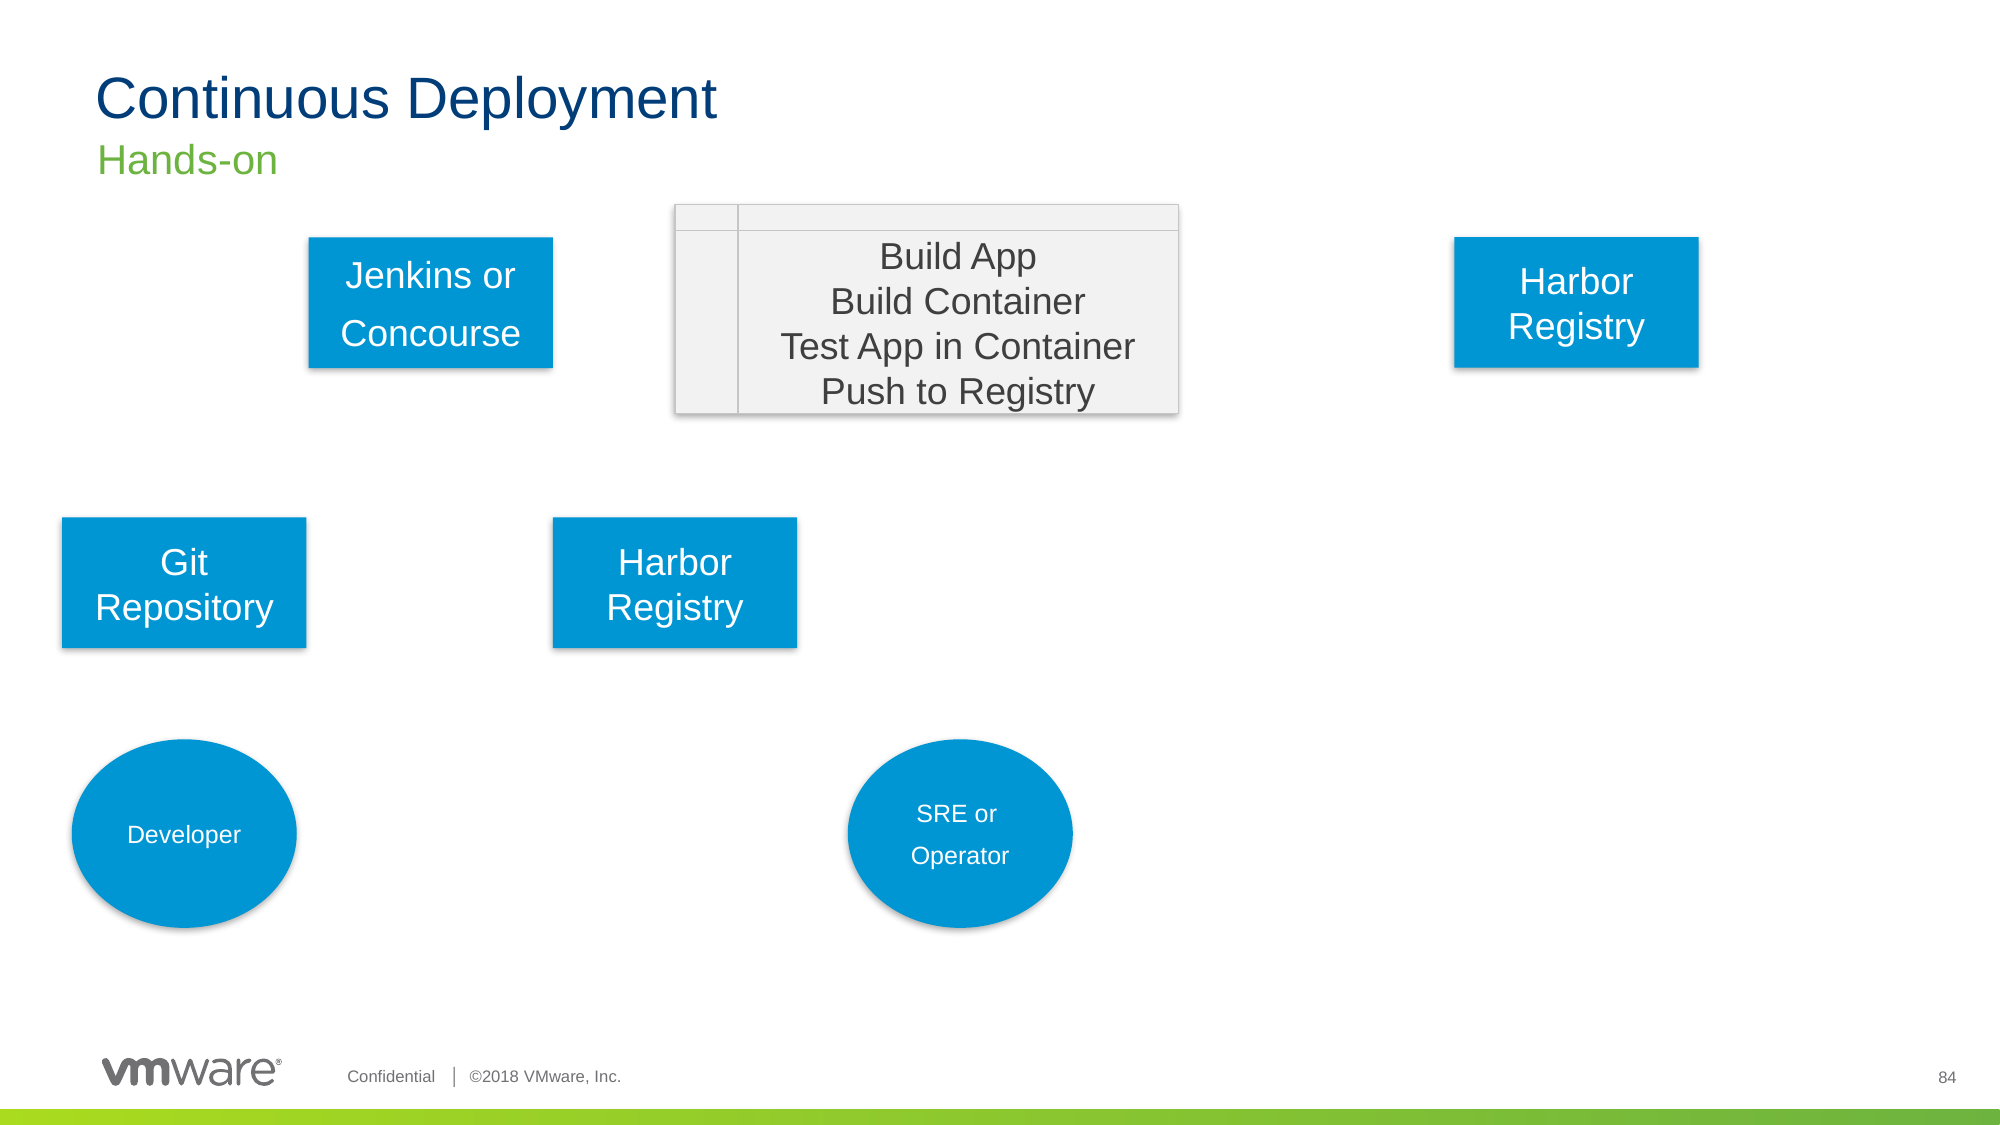

# Continuous Deployment
Hands-on
Build App
Build Container
Test App in Container
Push to Registry
Harbor Registry
Jenkins or
Concourse
Git Repository
Harbor Registry
Developer
SRE or
Operator